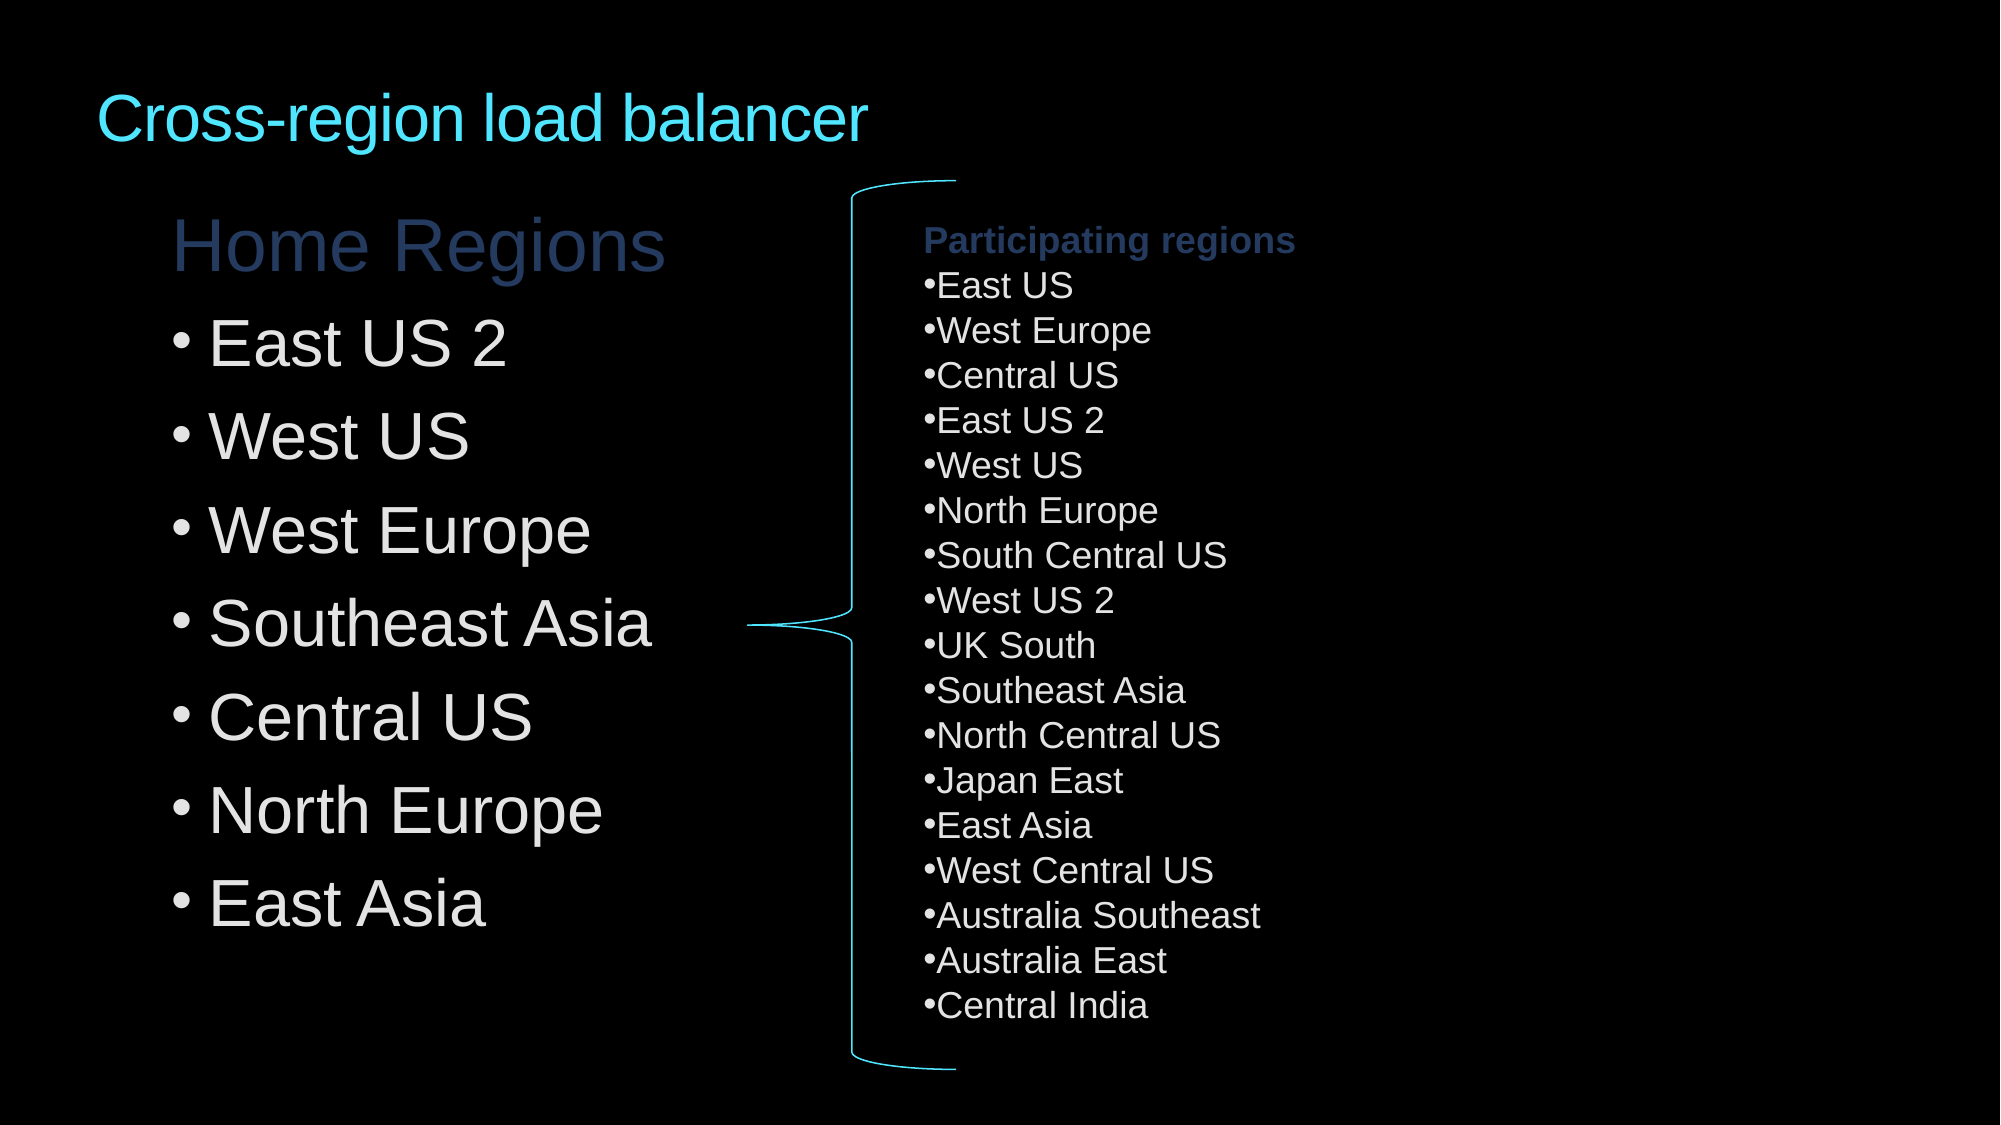

# Cross-region load balancer

Home Regions
East US 2
West US
West Europe
Southeast Asia
Central US
North Europe
East Asia

Participating regions
East US
West Europe
Central US
East US 2
West US
North Europe
South Central US
West US 2
UK South
Southeast Asia
North Central US
Japan East
East Asia
West Central US
Australia Southeast
Australia East
Central India